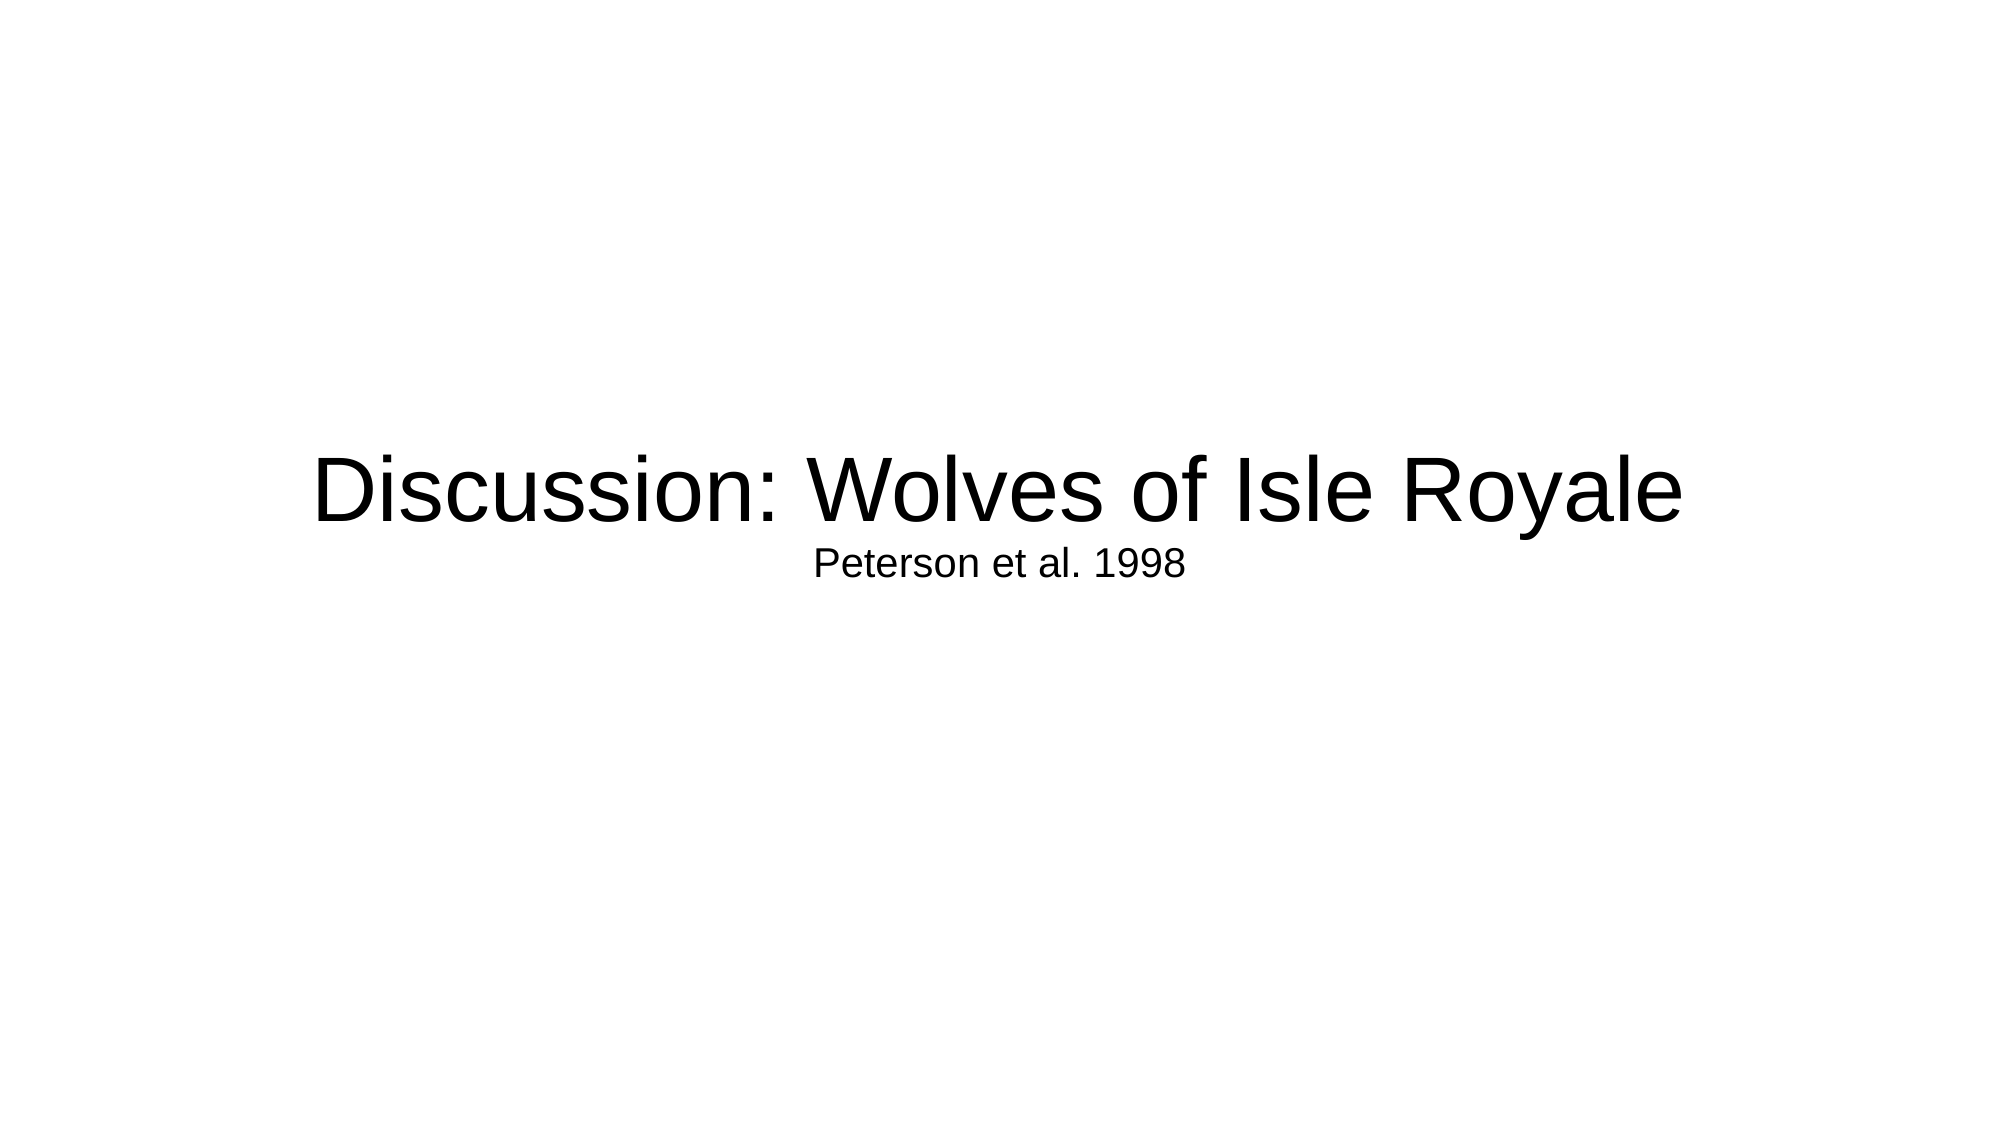

# Discussion: Wolves of Isle Royale Peterson et al. 1998